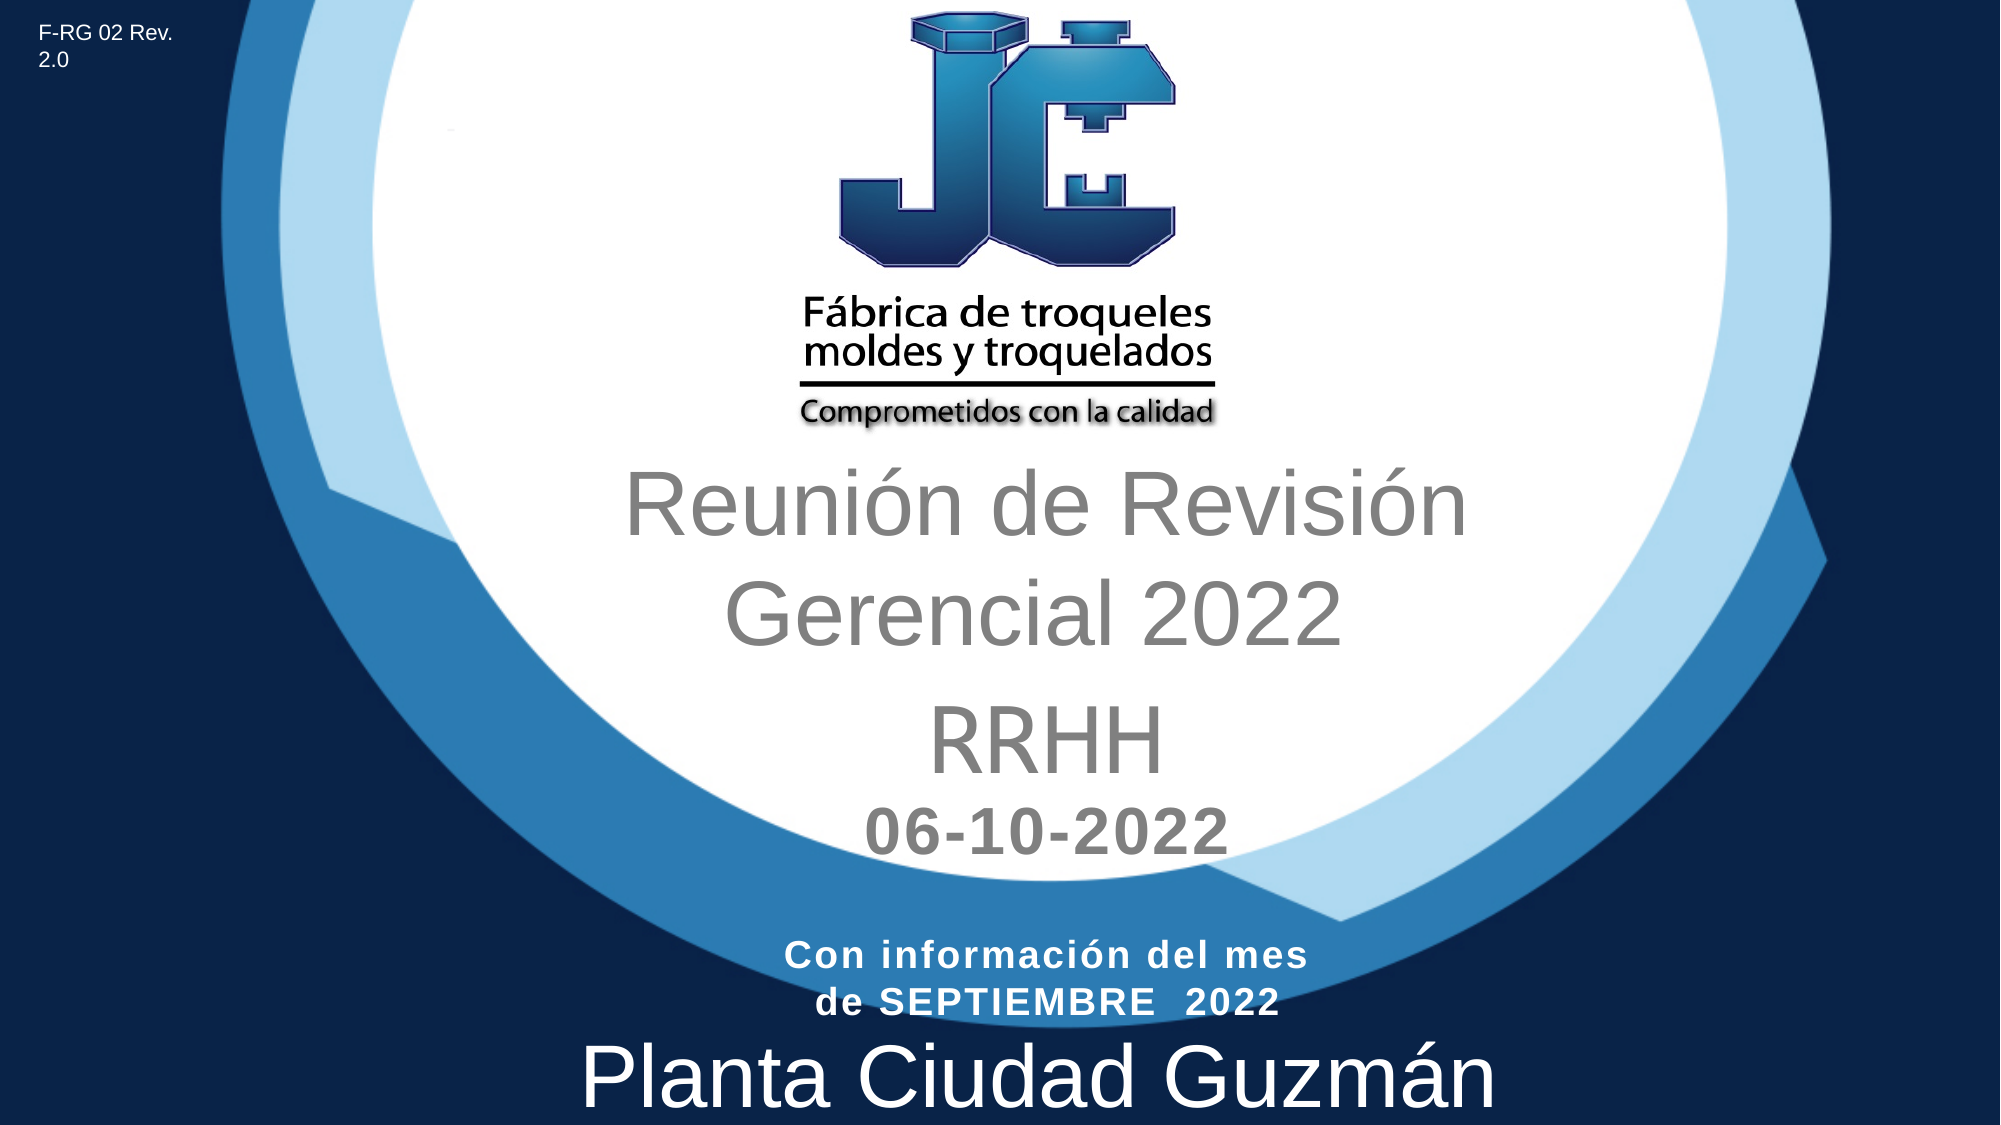

F-RG 02 Rev. 2.0
Reunión de Revisión Gerencial 2022
RRHH
06-10-2022

Con información del mes de SEPTIEMBRE  2022

Planta Ciudad Guzmán